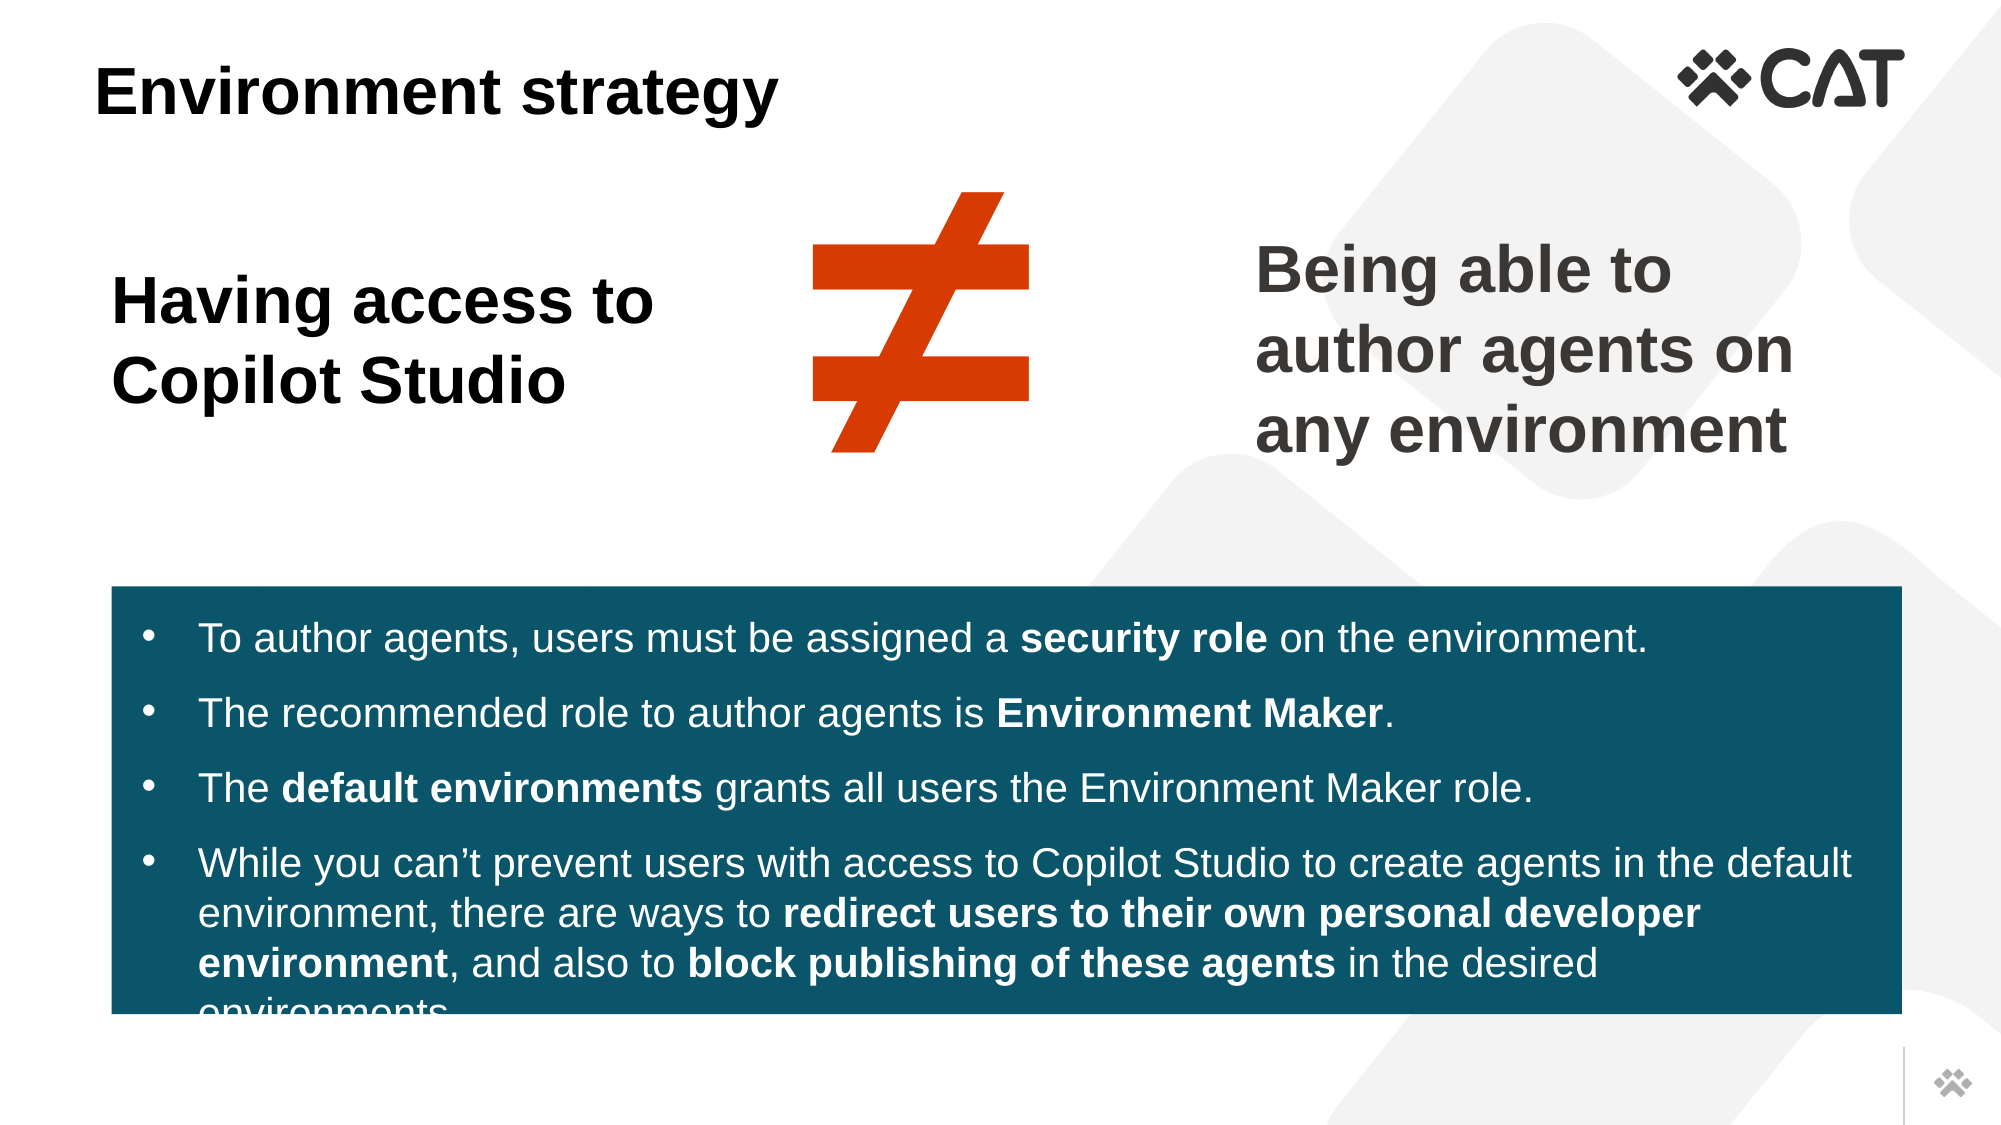

≠
# Environment strategy
Being able to author agents on any environment
Having access to Copilot Studio
To author agents, users must be assigned a security role on the environment.
The recommended role to author agents is Environment Maker.
The default environments grants all users the Environment Maker role.
While you can’t prevent users with access to Copilot Studio to create agents in the default environment, there are ways to redirect users to their own personal developer environment, and also to block publishing of these agents in the desired environments.